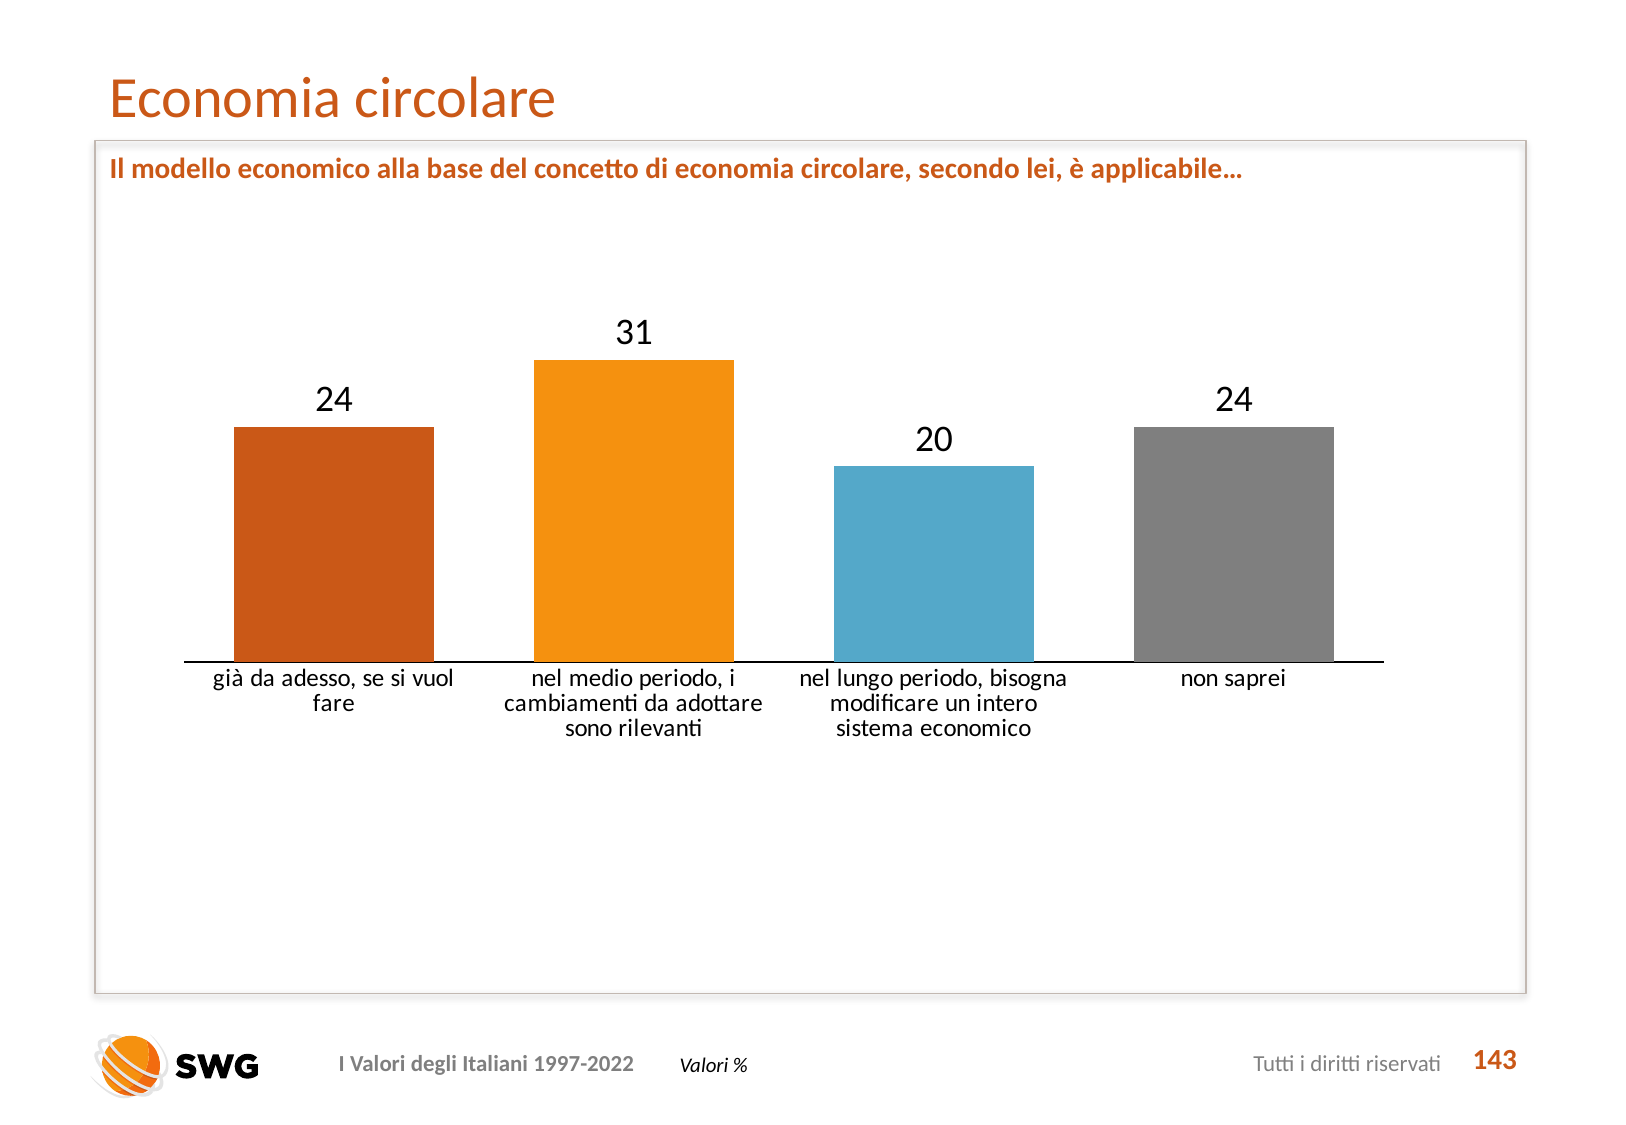

# Economia circolare

Il modello economico alla base del concetto di economia circolare, secondo lei, è applicabile…

### Chart

| Category | Serie 1 |
|---|---|
| già da adesso, se si vuol fare | 24.3 |
| nel medio periodo, i cambiamenti da adottare sono rilevanti | 31.2 |
| nel lungo periodo, bisogna modificare un intero sistema economico | 20.2 |
| non saprei | 24.3 |
143
Valori %